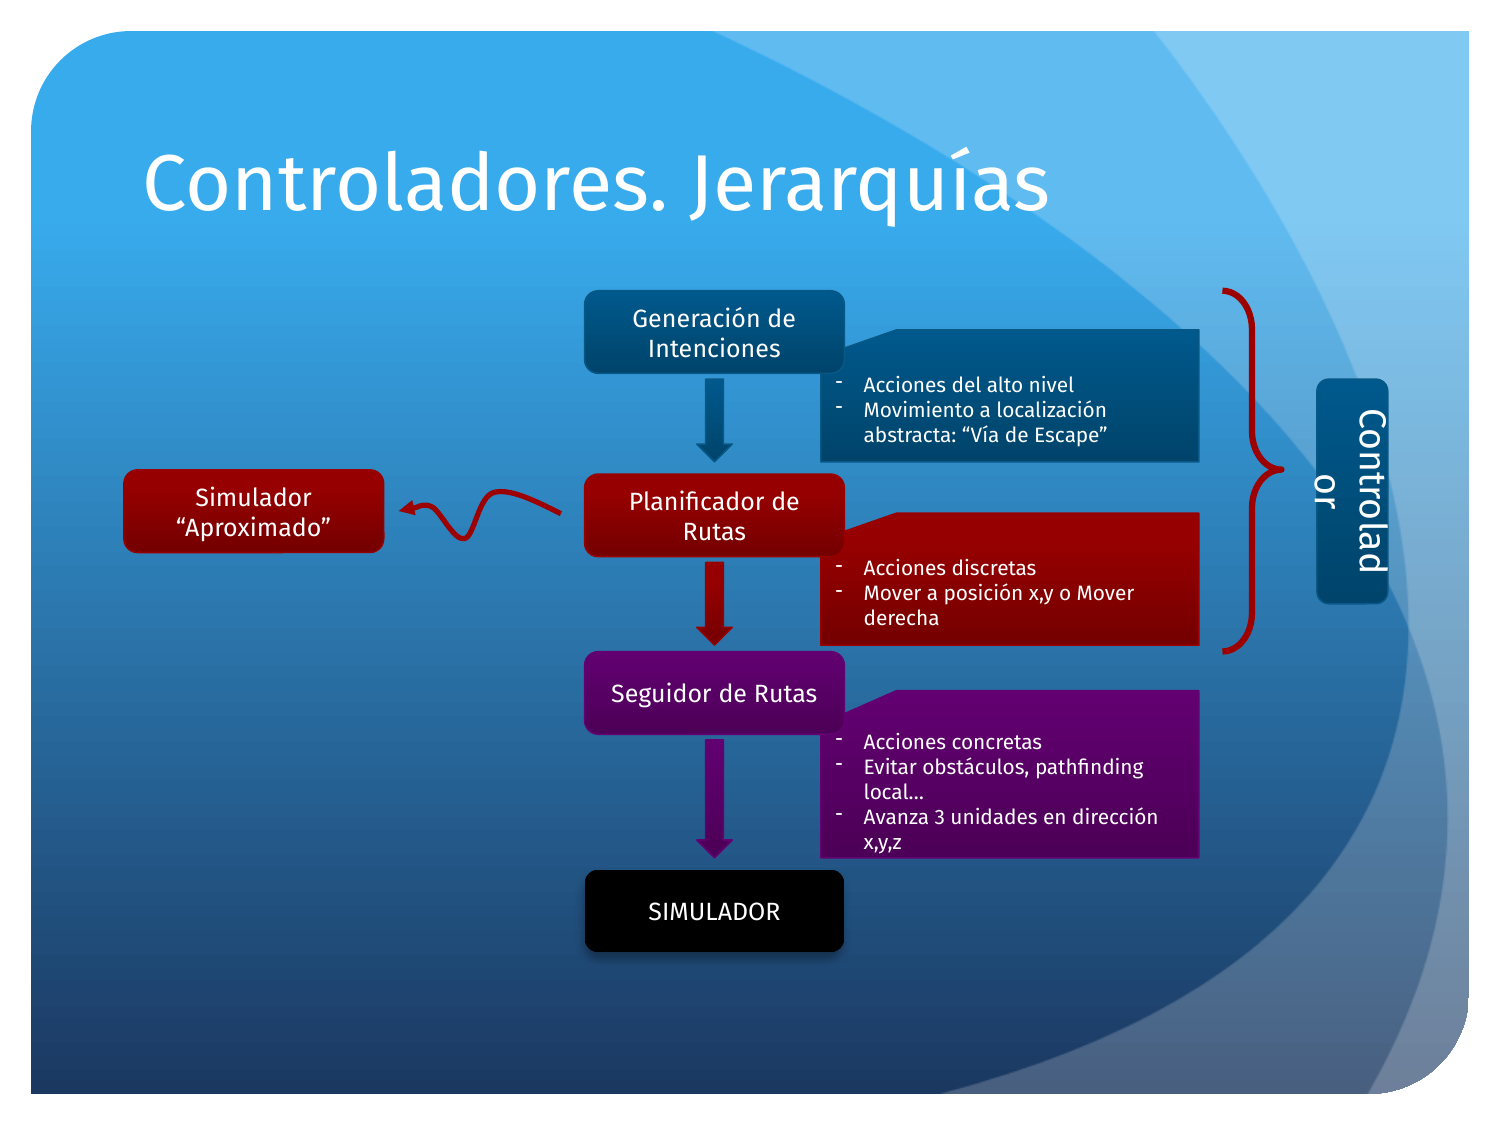

# Controladores. Jerarquías
Generación de Intenciones

Acciones del alto nivel
Movimiento a localización abstracta: “Vía de Escape”

Controlador
Simulador “Aproximado”
Planificador de Rutas

Acciones discretas
Mover a posición x,y o Mover derecha

Seguidor de Rutas
Acciones concretas
Evitar obstáculos, pathfinding local…
Avanza 3 unidades en dirección x,y,z

SIMULADOR